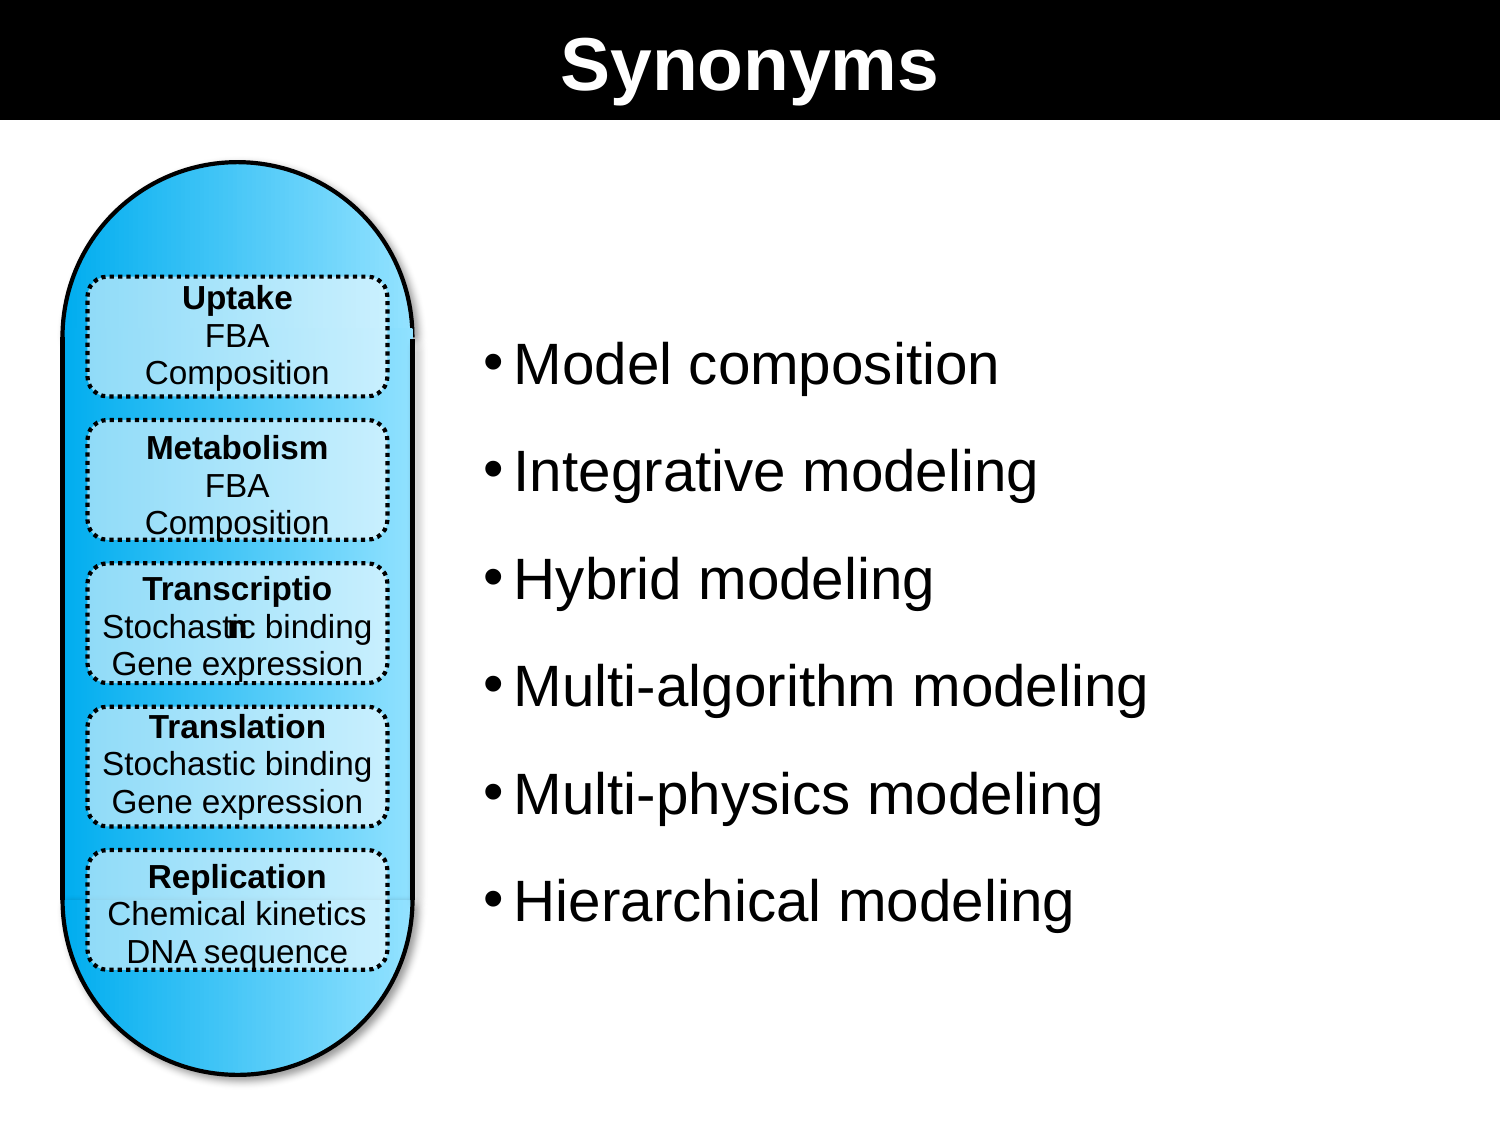

# Synonyms

Uptake

FBA
Composition

Metabolism
FBA
Composition
Transcription

Stochastic binding
Gene expression
Translation

Stochastic binding
Gene expression

Replication
Chemical kinetics
DNA sequence
Model composition
Integrative modeling
Hybrid modeling
Multi-algorithm modeling
Multi-physics modeling
Hierarchical modeling